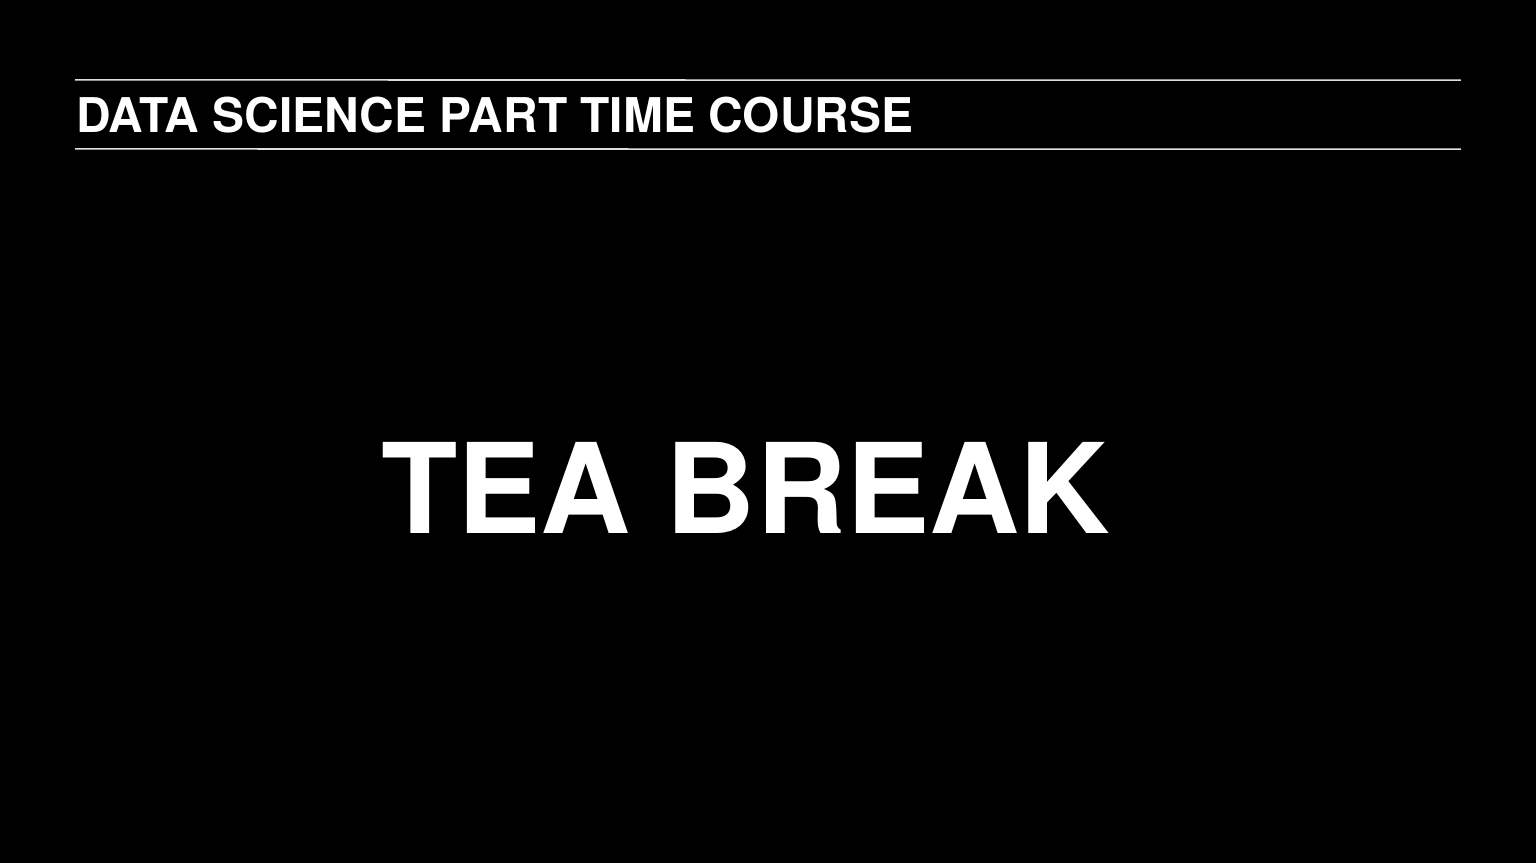

DATA SCIENCE PART TIME COURSE

TEA BREAK